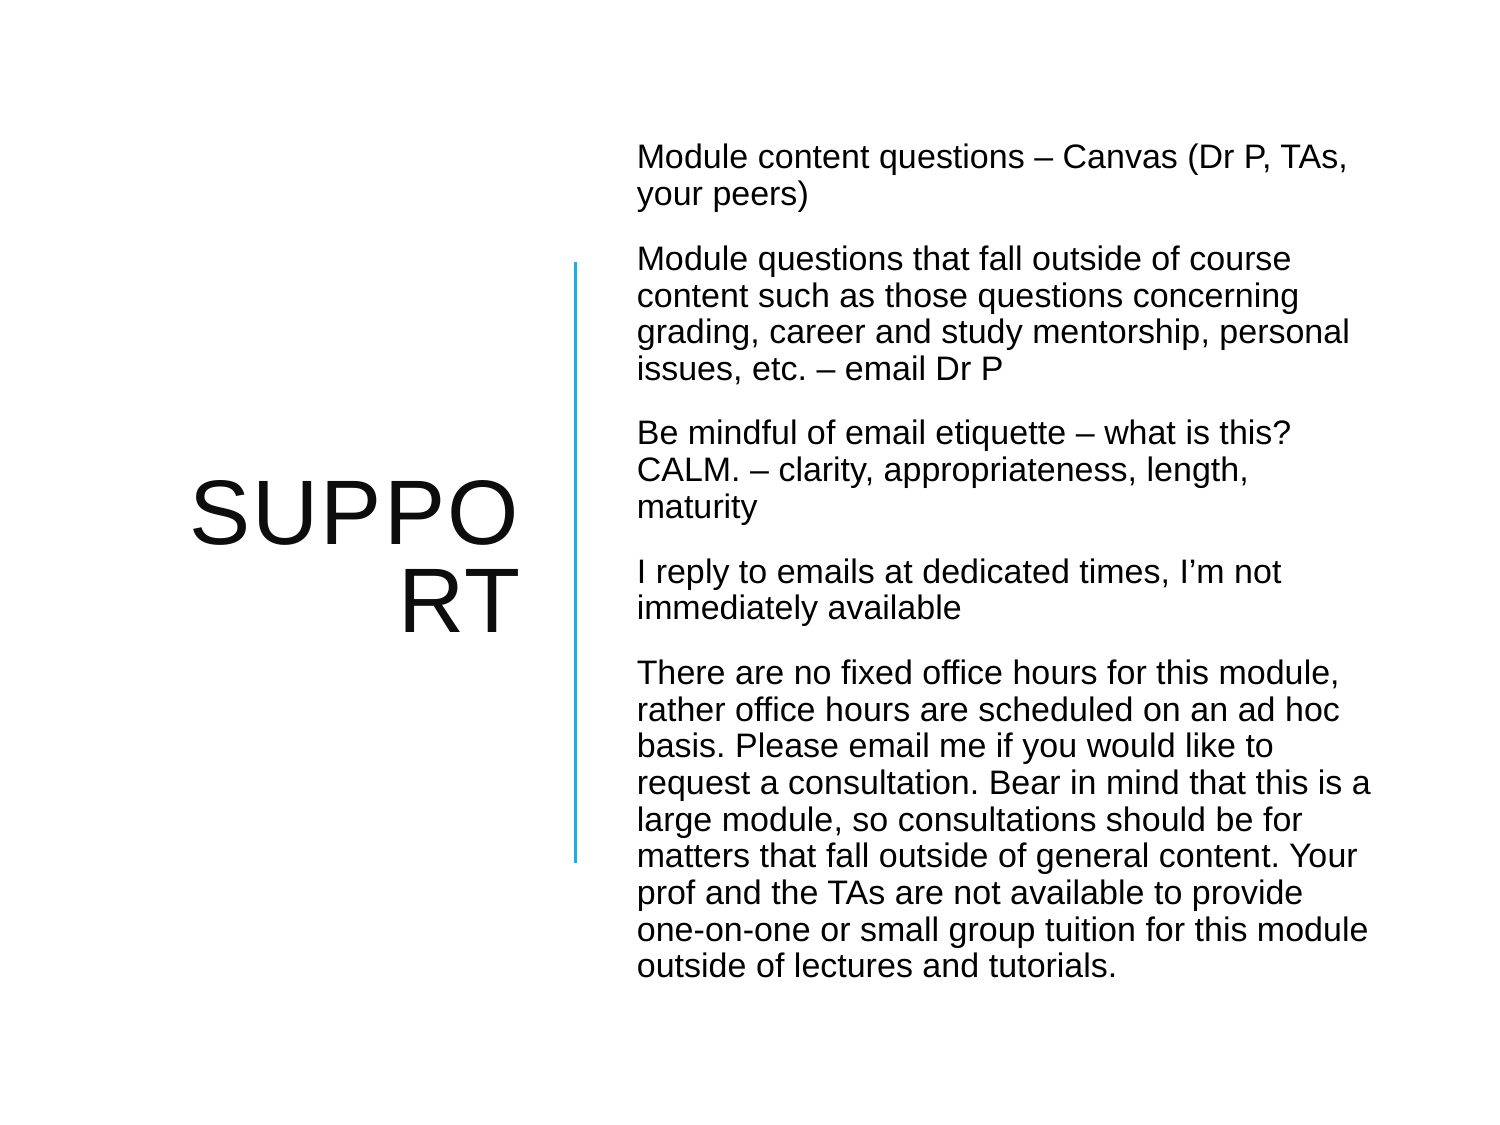

# support
Module content questions – Canvas (Dr P, TAs, your peers)
Module questions that fall outside of course content such as those questions concerning grading, career and study mentorship, personal issues, etc. – email Dr P
Be mindful of email etiquette – what is this? CALM. – clarity, appropriateness, length, maturity
I reply to emails at dedicated times, I’m not immediately available
There are no fixed office hours for this module, rather office hours are scheduled on an ad hoc basis. Please email me if you would like to request a consultation. Bear in mind that this is a large module, so consultations should be for matters that fall outside of general content. Your prof and the TAs are not available to provide one-on-one or small group tuition for this module outside of lectures and tutorials.